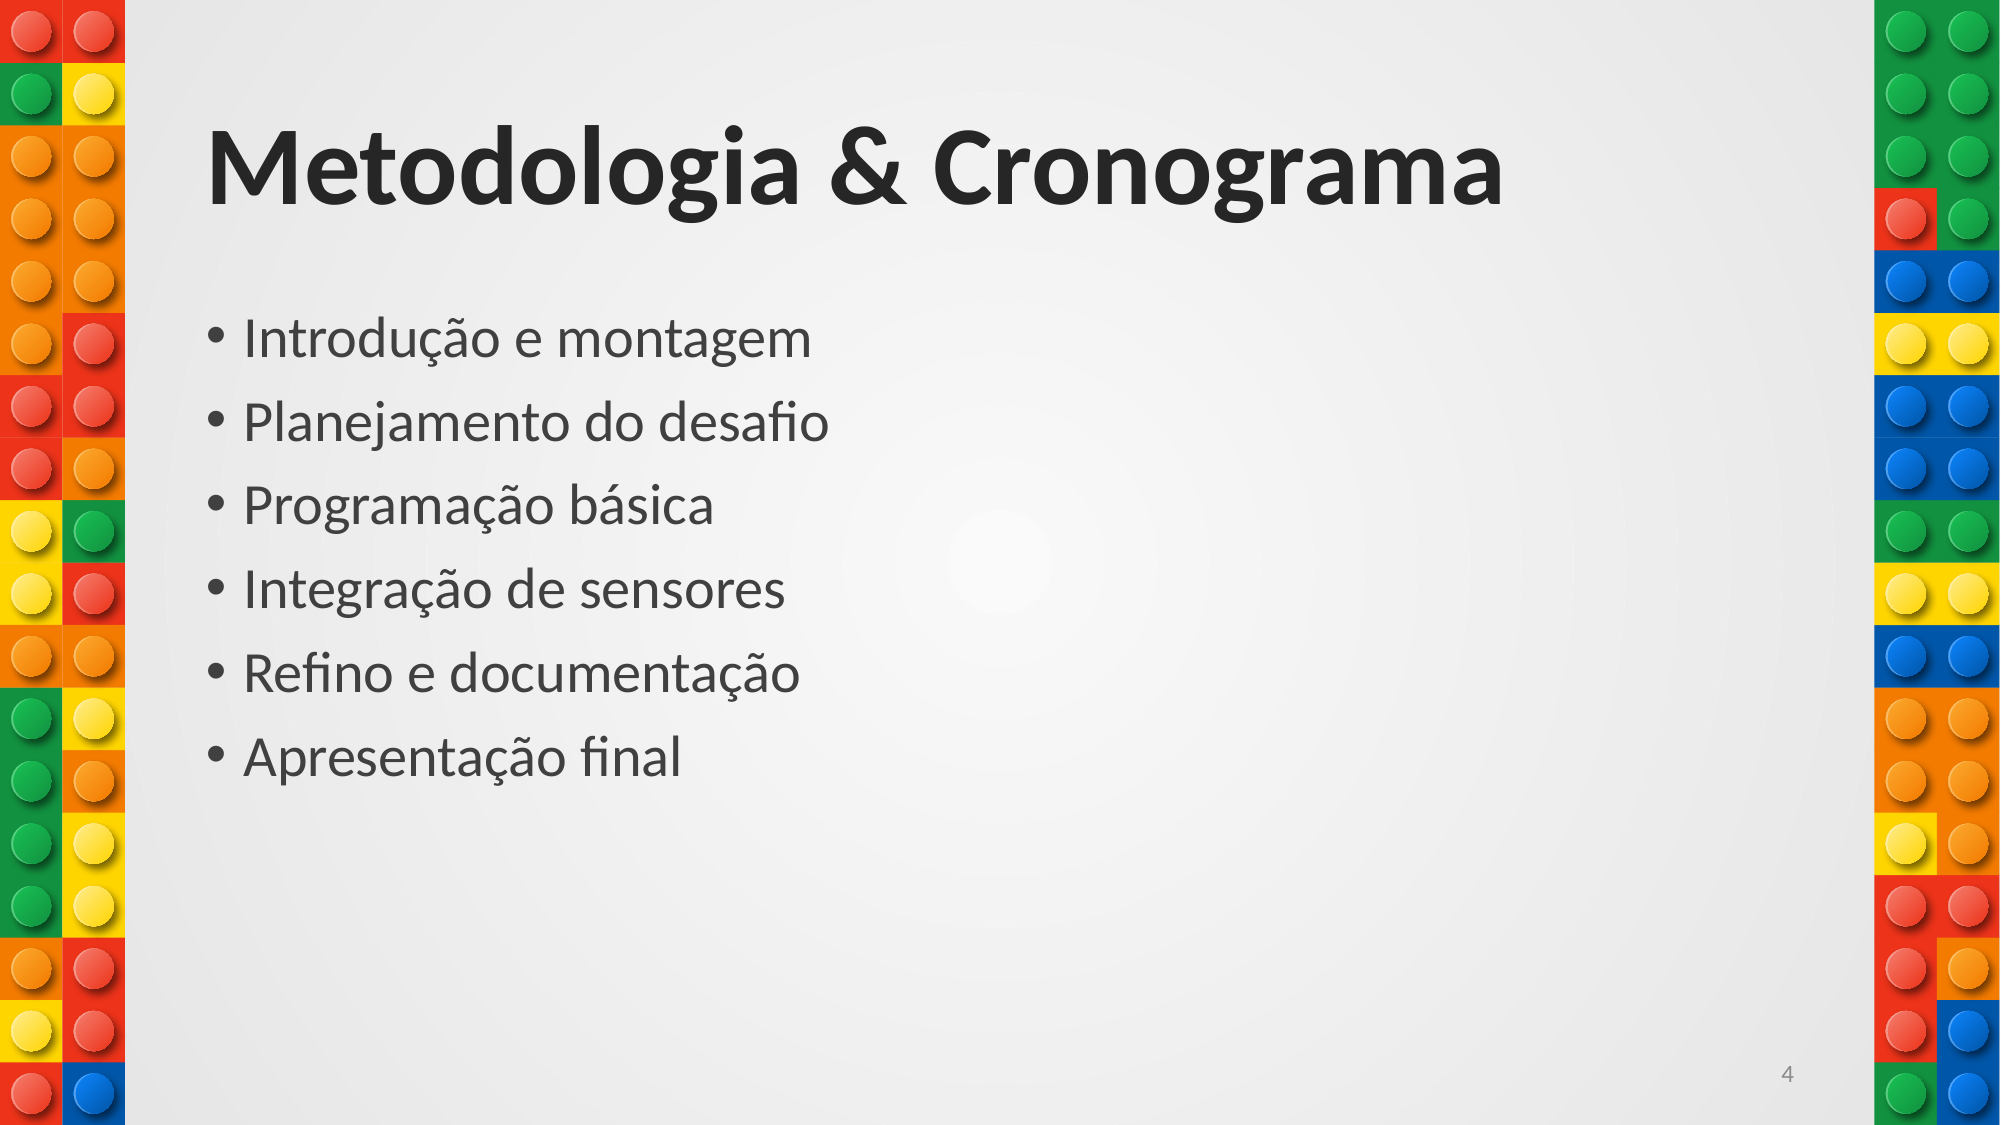

# Metodologia & Cronograma
Introdução e montagem
Planejamento do desafio
Programação básica
Integração de sensores
Refino e documentação
Apresentação final

4